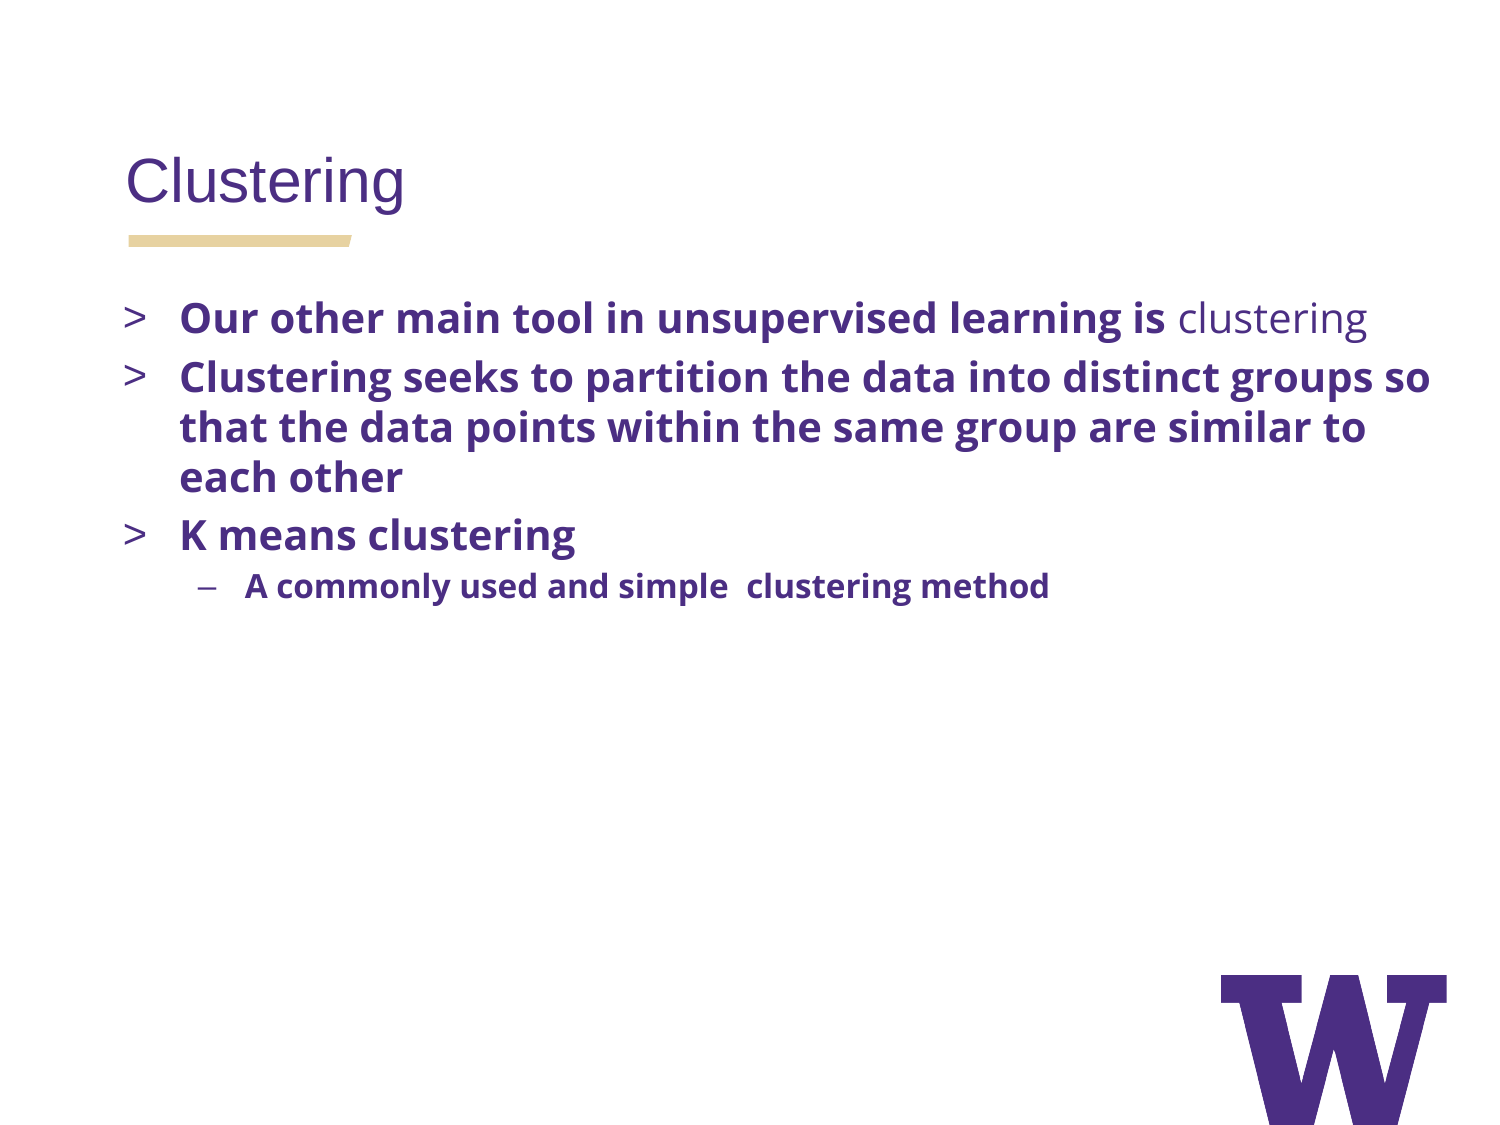

Clustering
Our other main tool in unsupervised learning is clustering
Clustering seeks to partition the data into distinct groups so that the data points within the same group are similar to each other
K means clustering
A commonly used and simple  clustering method